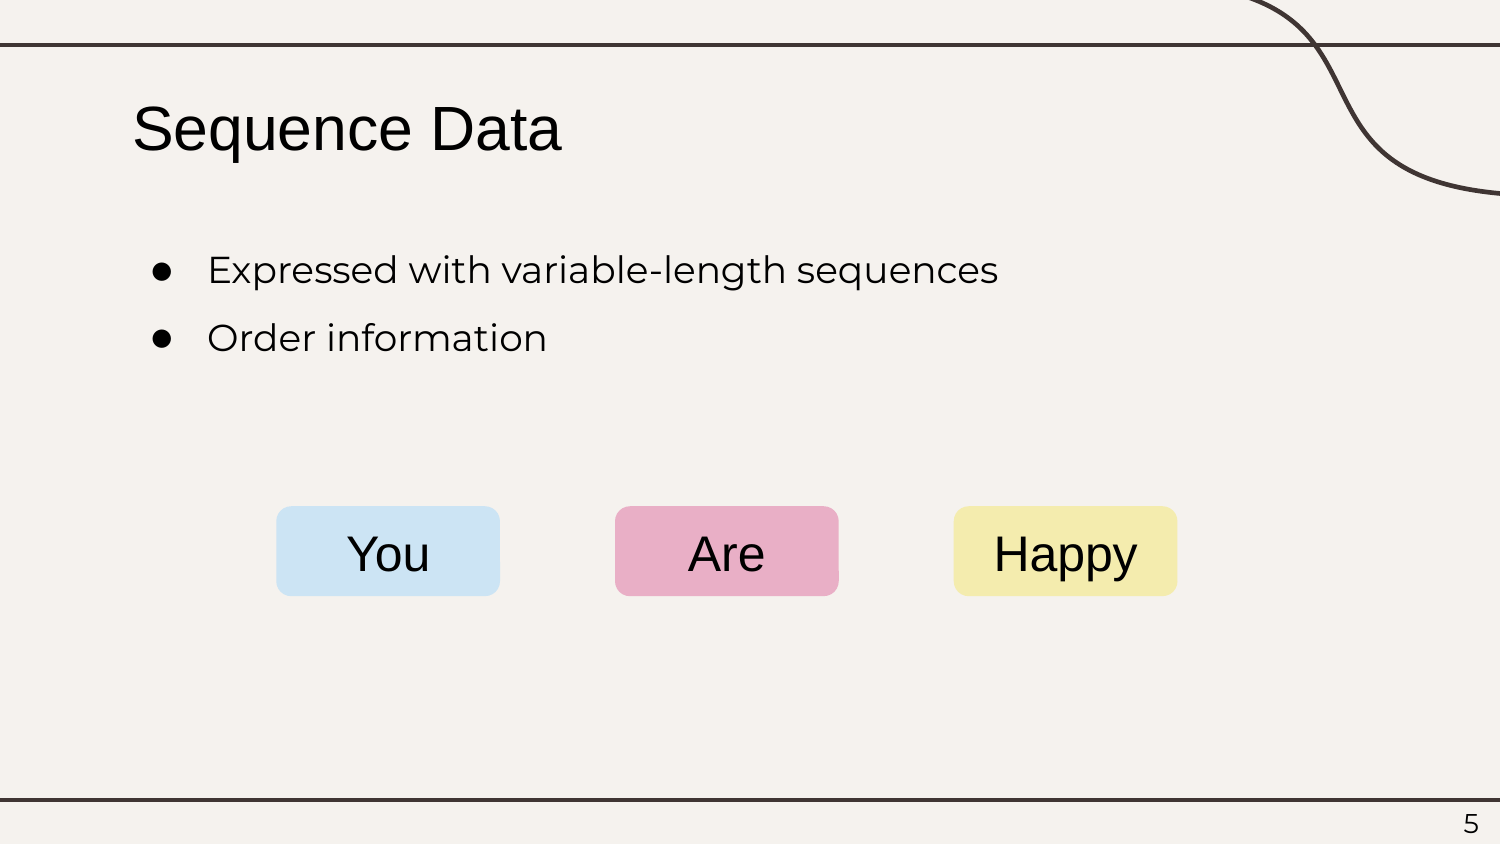

# Sequence Data
Expressed with variable-length sequences
Order information

You
Are
Happy
5